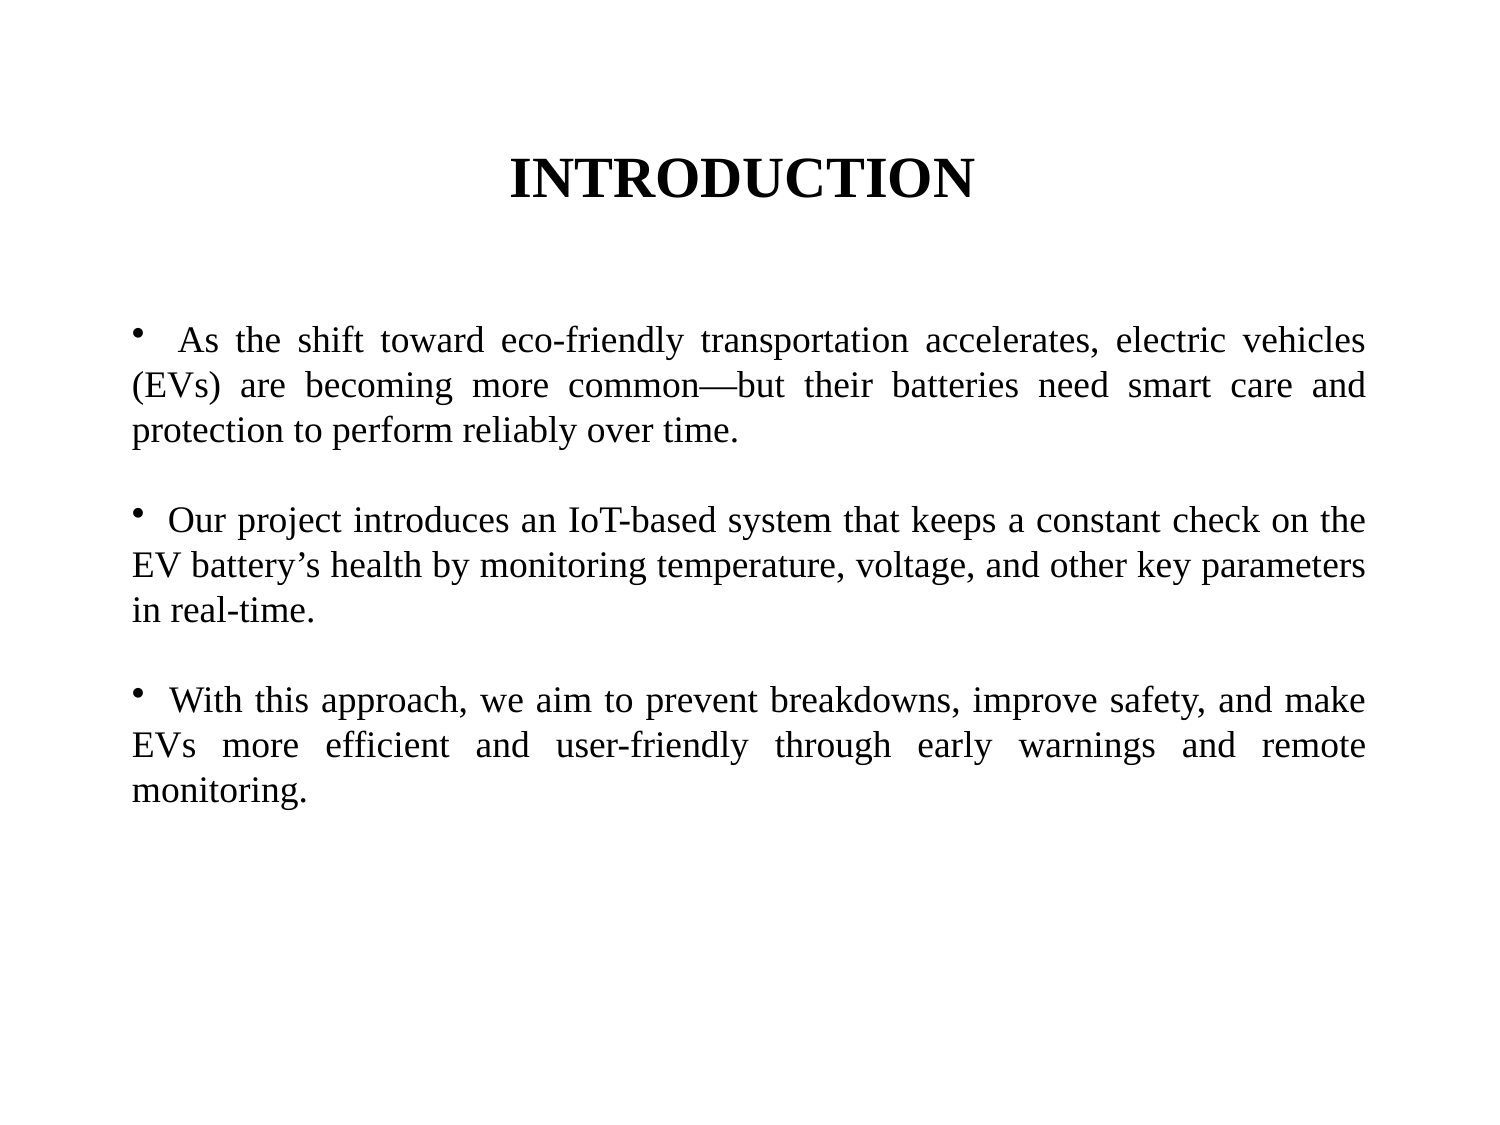

# INTRODUCTION
  As the shift toward eco-friendly transportation accelerates, electric vehicles (EVs) are becoming more common—but their batteries need smart care and protection to perform reliably over time.

  Our project introduces an IoT-based system that keeps a constant check on the EV battery’s health by monitoring temperature, voltage, and other key parameters in real-time.

  With this approach, we aim to prevent breakdowns, improve safety, and make EVs more efficient and user-friendly through early warnings and remote monitoring.